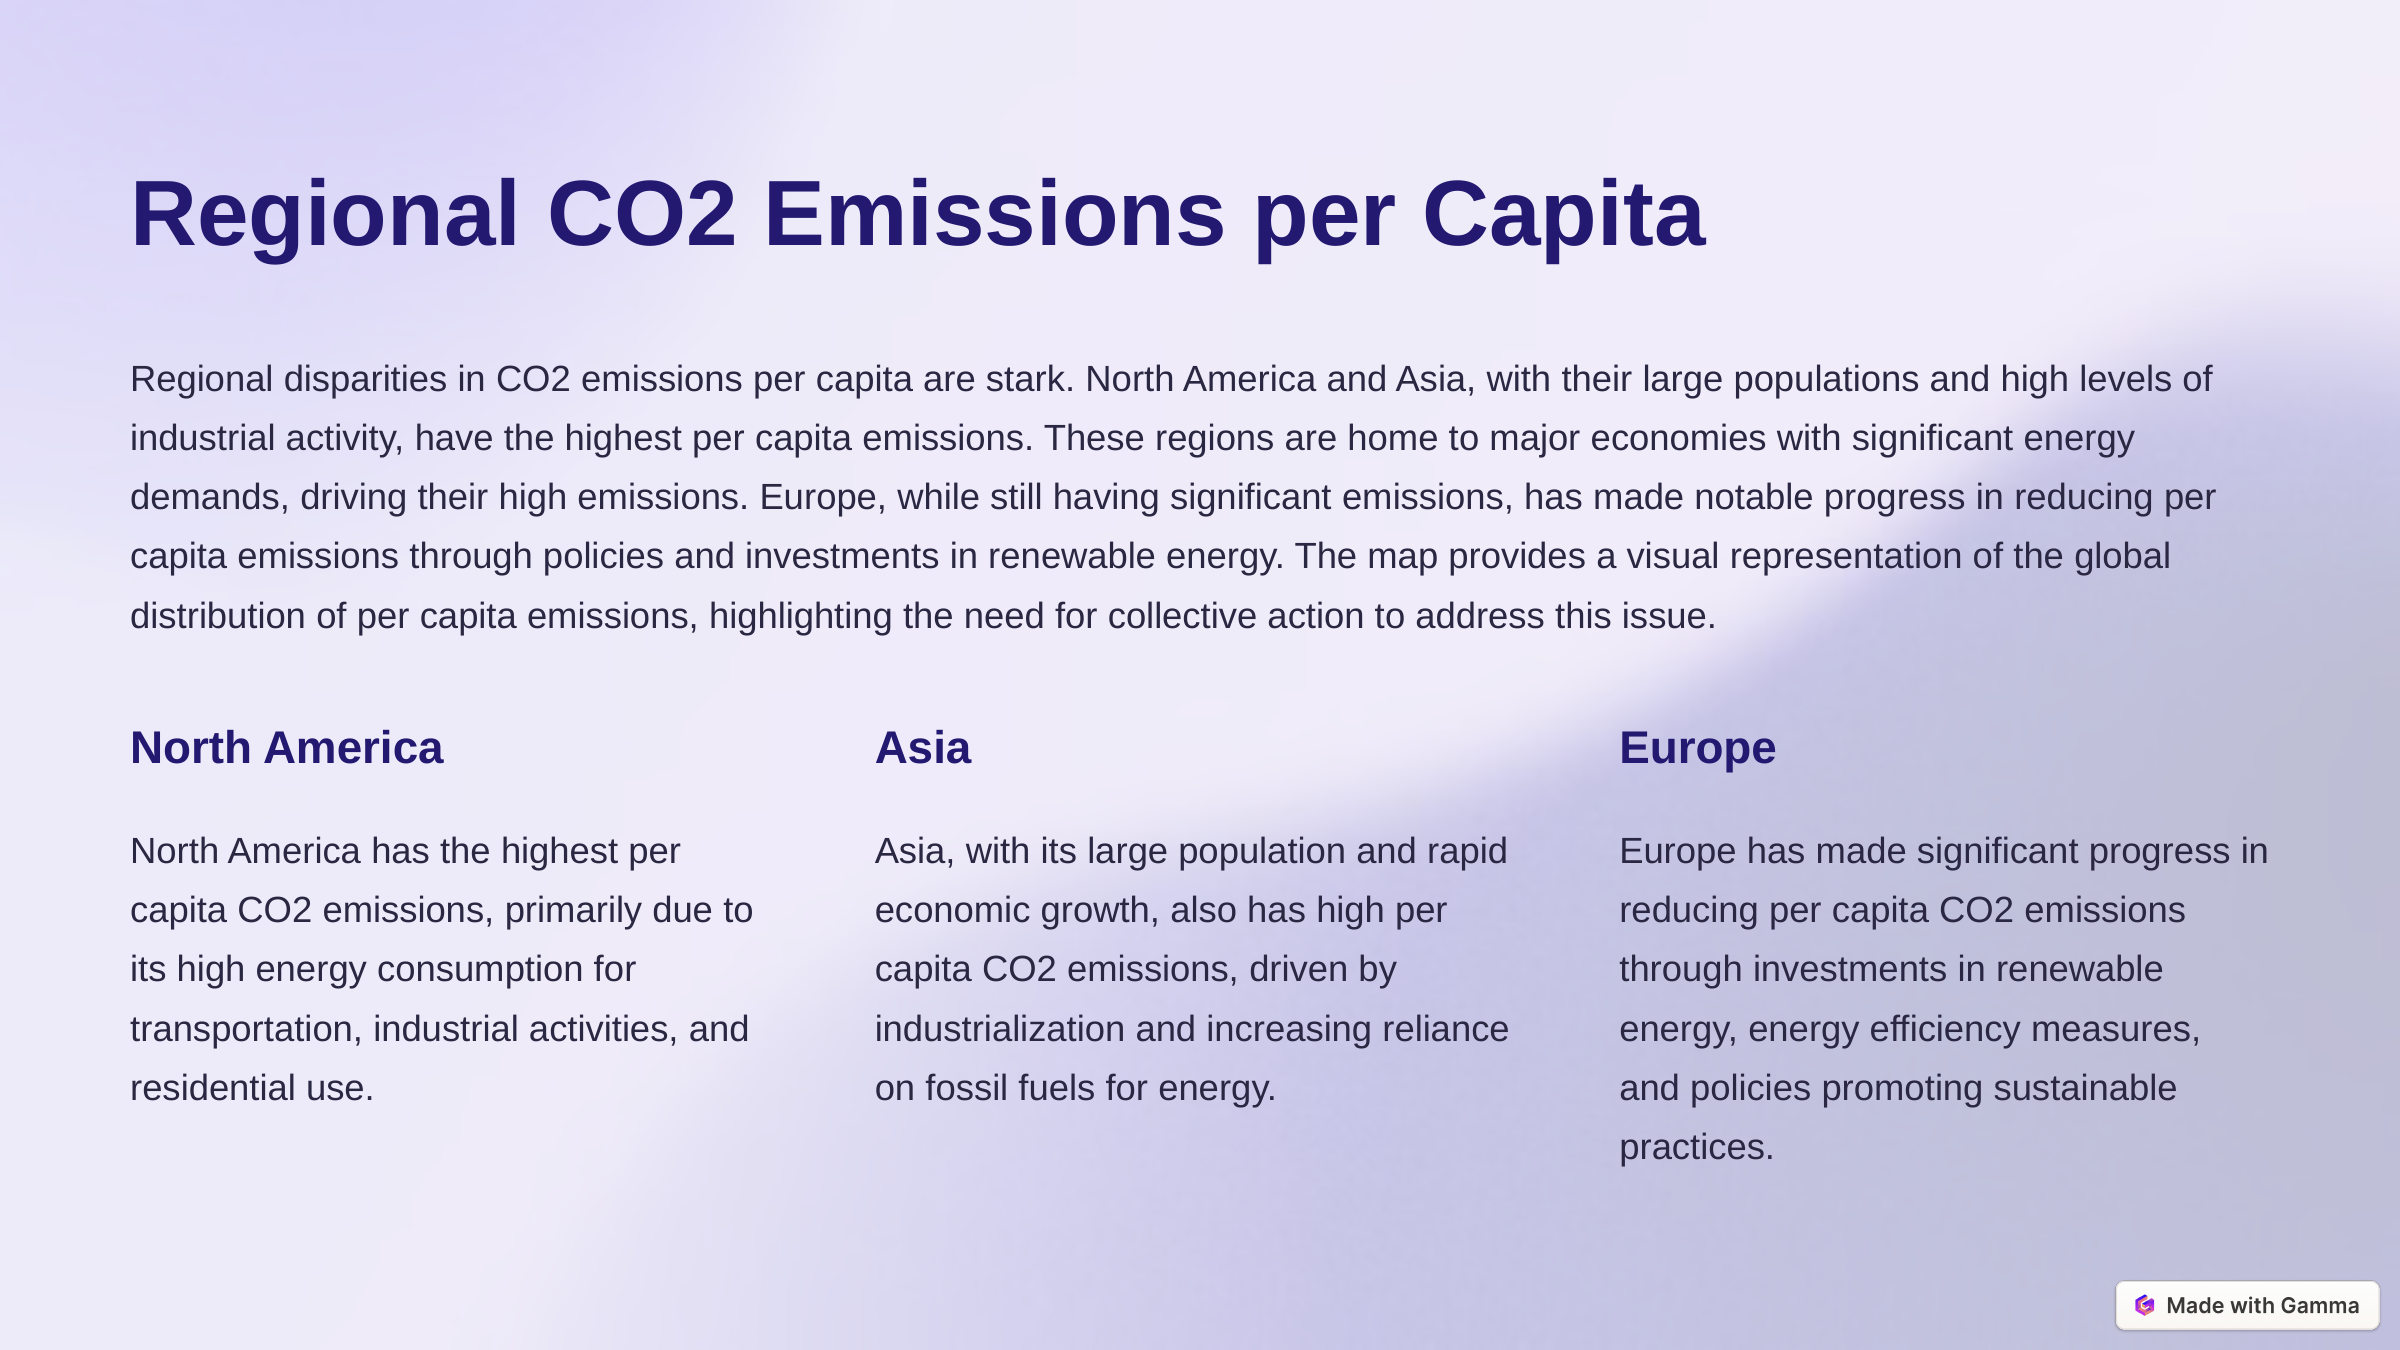

Regional CO2 Emissions per Capita
Regional disparities in CO2 emissions per capita are stark. North America and Asia, with their large populations and high levels of industrial activity, have the highest per capita emissions. These regions are home to major economies with significant energy demands, driving their high emissions. Europe, while still having significant emissions, has made notable progress in reducing per capita emissions through policies and investments in renewable energy. The map provides a visual representation of the global distribution of per capita emissions, highlighting the need for collective action to address this issue.
North America
Asia
Europe
North America has the highest per capita CO2 emissions, primarily due to its high energy consumption for transportation, industrial activities, and residential use.
Asia, with its large population and rapid economic growth, also has high per capita CO2 emissions, driven by industrialization and increasing reliance on fossil fuels for energy.
Europe has made significant progress in reducing per capita CO2 emissions through investments in renewable energy, energy efficiency measures, and policies promoting sustainable practices.